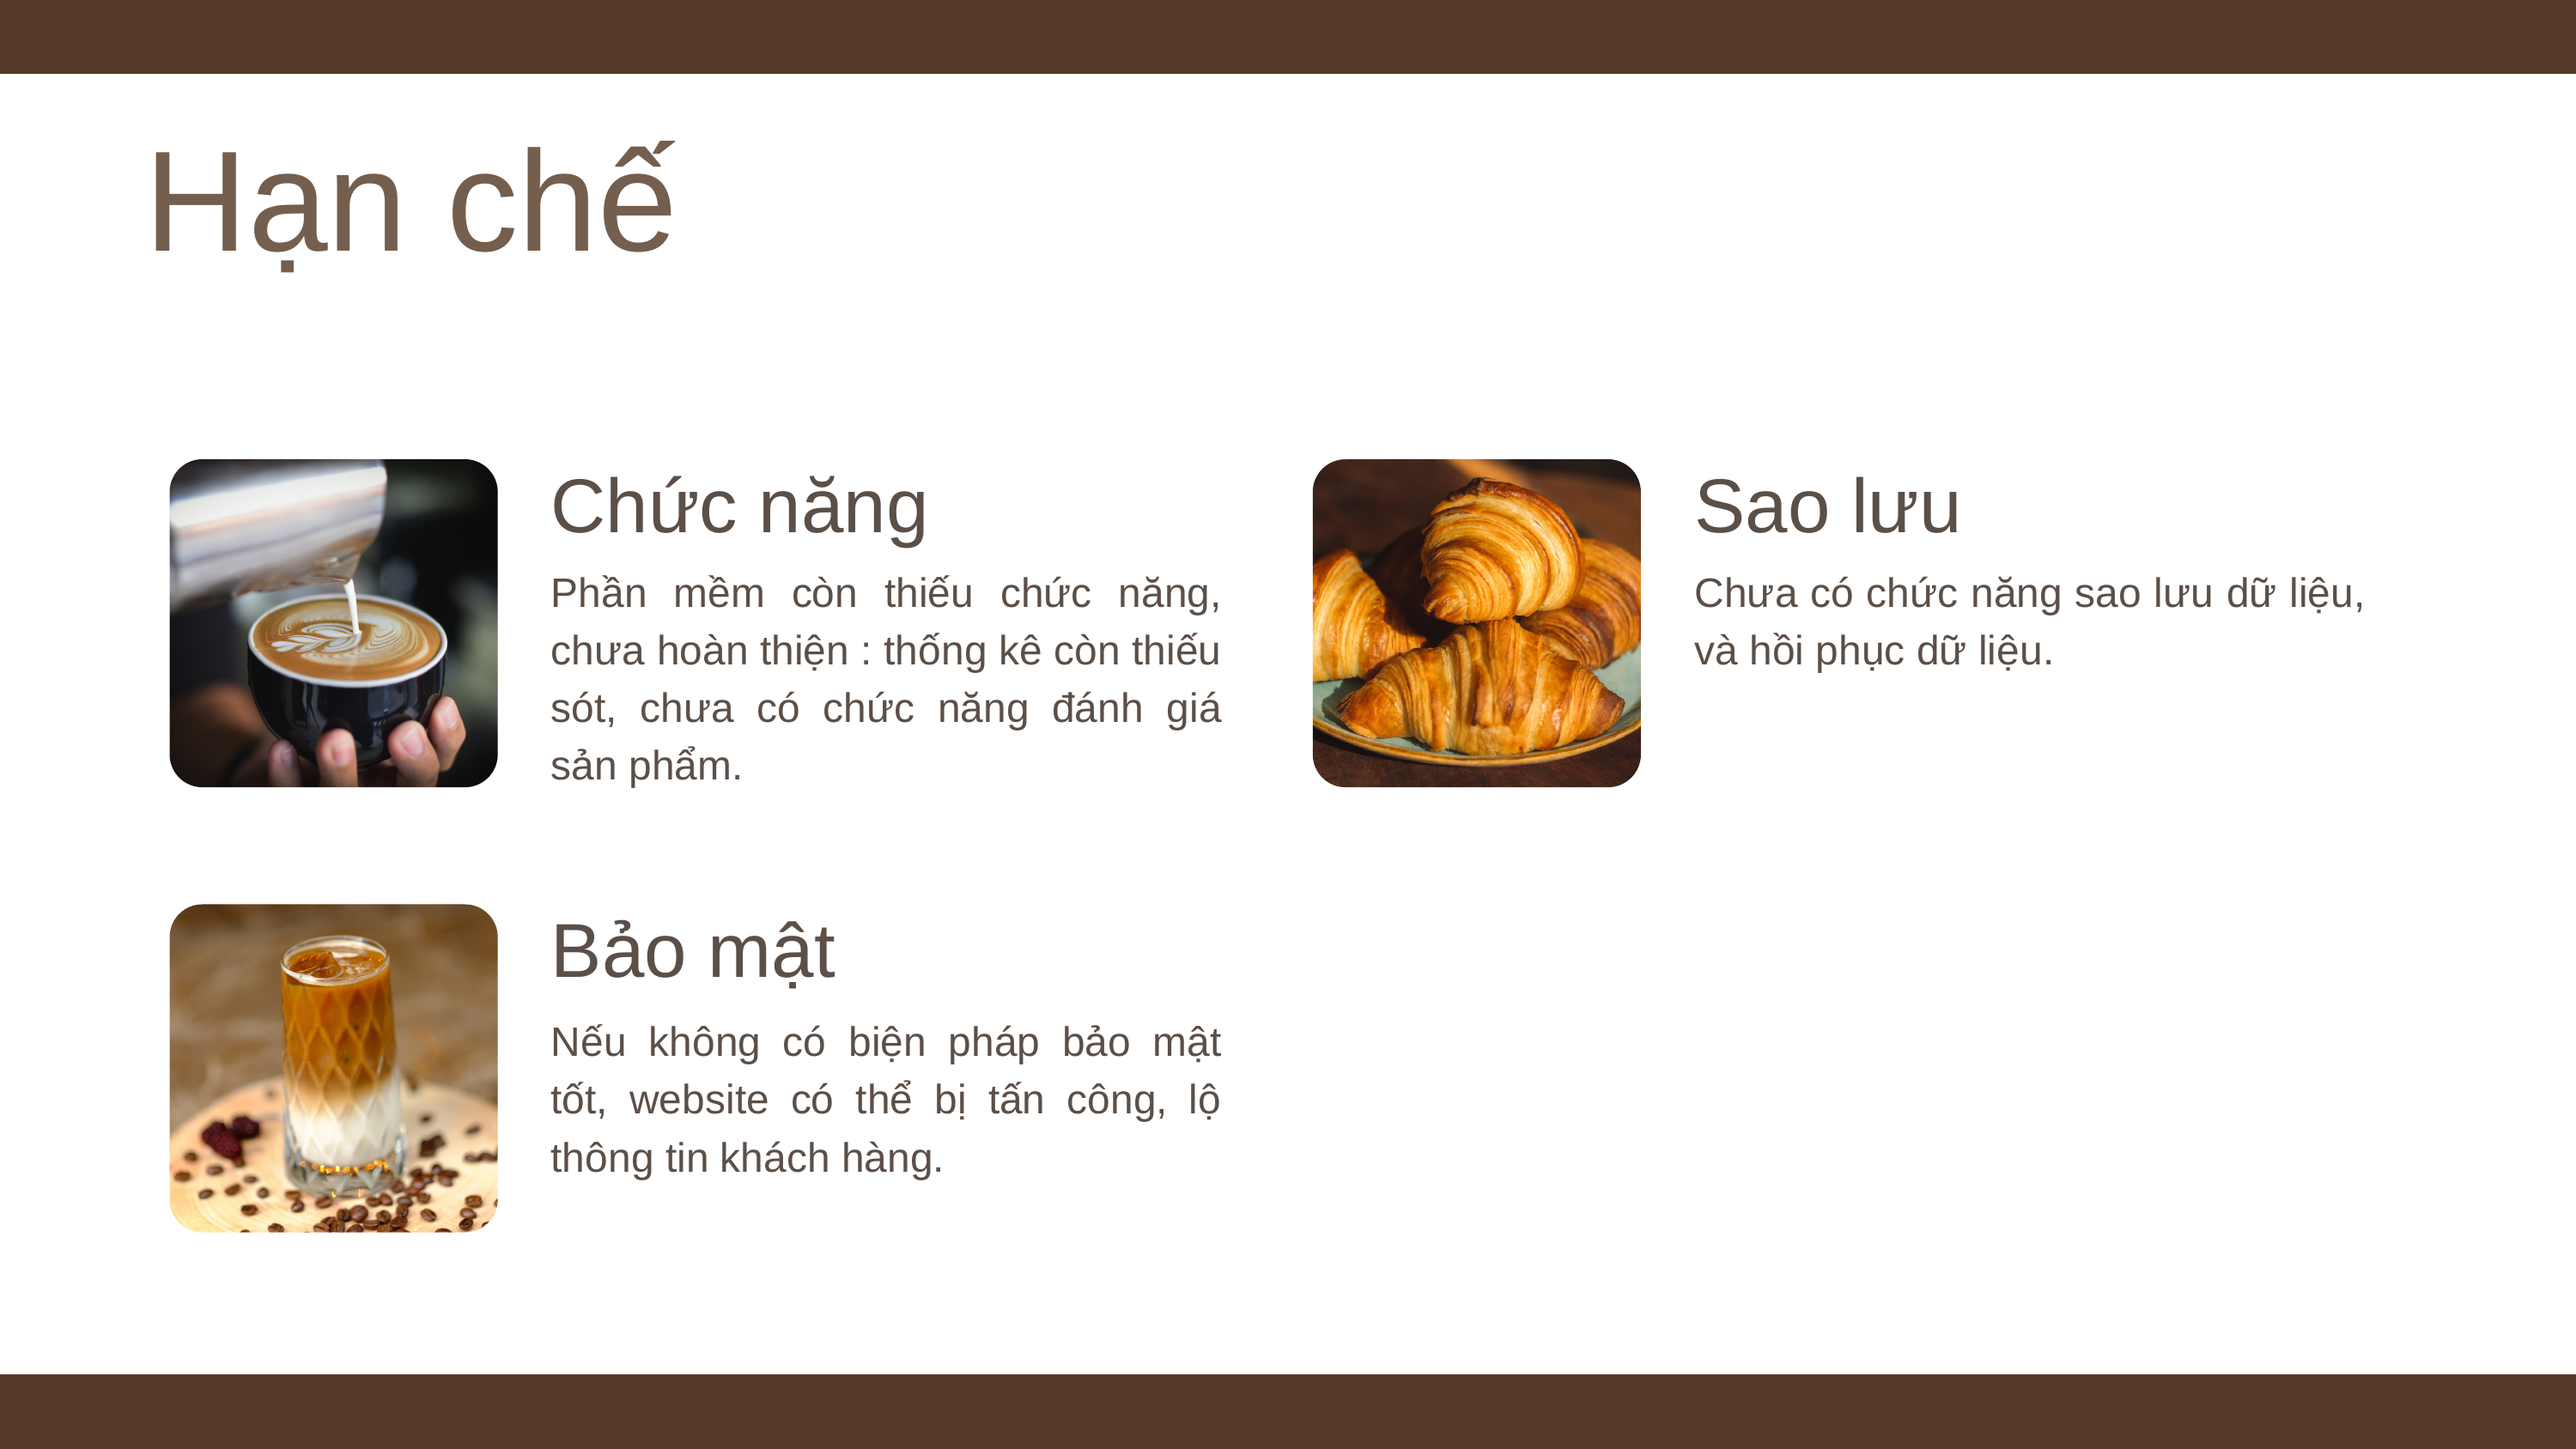

Hạn chế

Chức năng
Sao lưu
Phần mềm còn thiếu chức năng, chưa hoàn thiện : thống kê còn thiếu sót, chưa có chức năng đánh giá sản phẩm.
Chưa có chức năng sao lưu dữ liệu, và hồi phục dữ liệu.

Bảo mật
Nếu không có biện pháp bảo mật tốt, website có thể bị tấn công, lộ thông tin khách hàng.